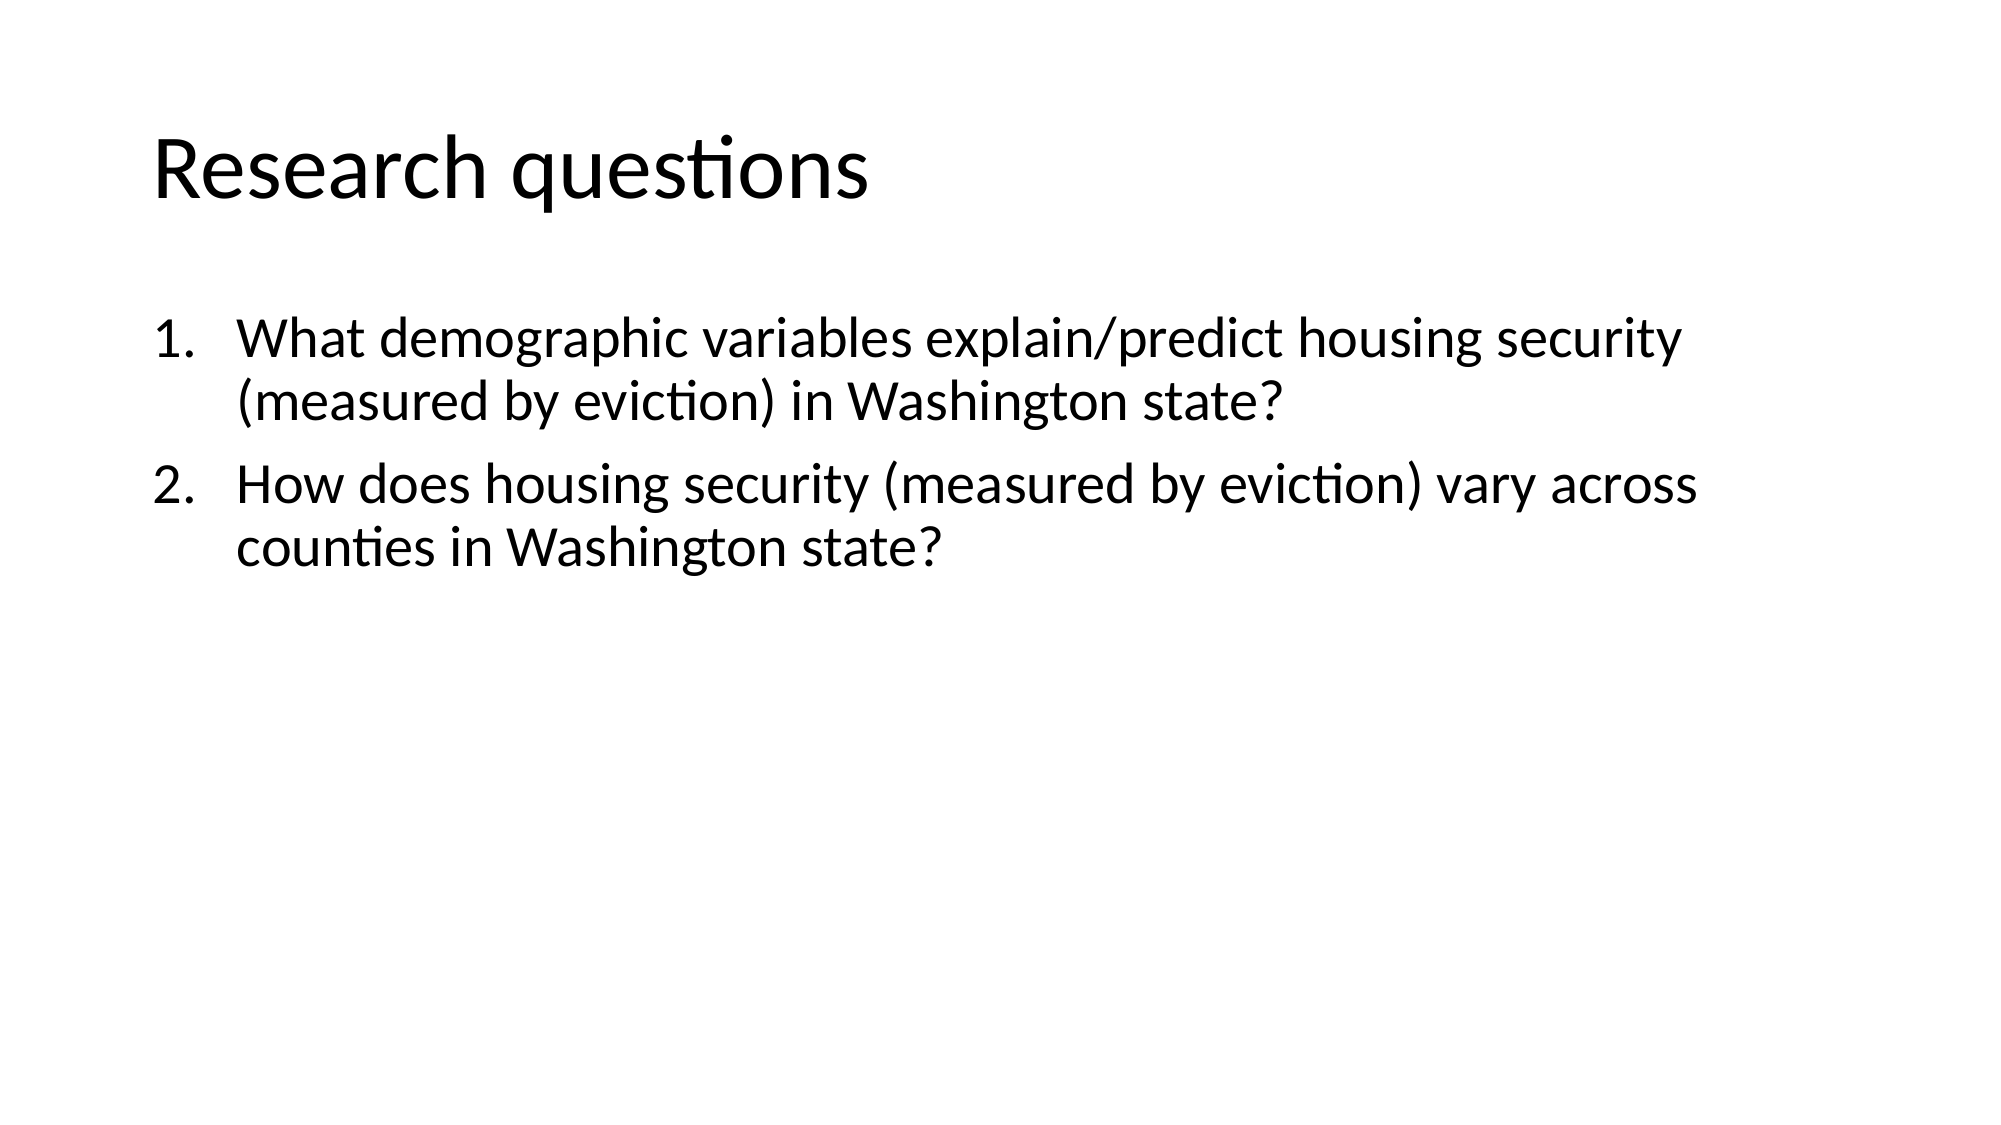

# Research questions
What demographic variables explain/predict housing security (measured by eviction) in Washington state?
How does housing security (measured by eviction) vary across counties in Washington state?